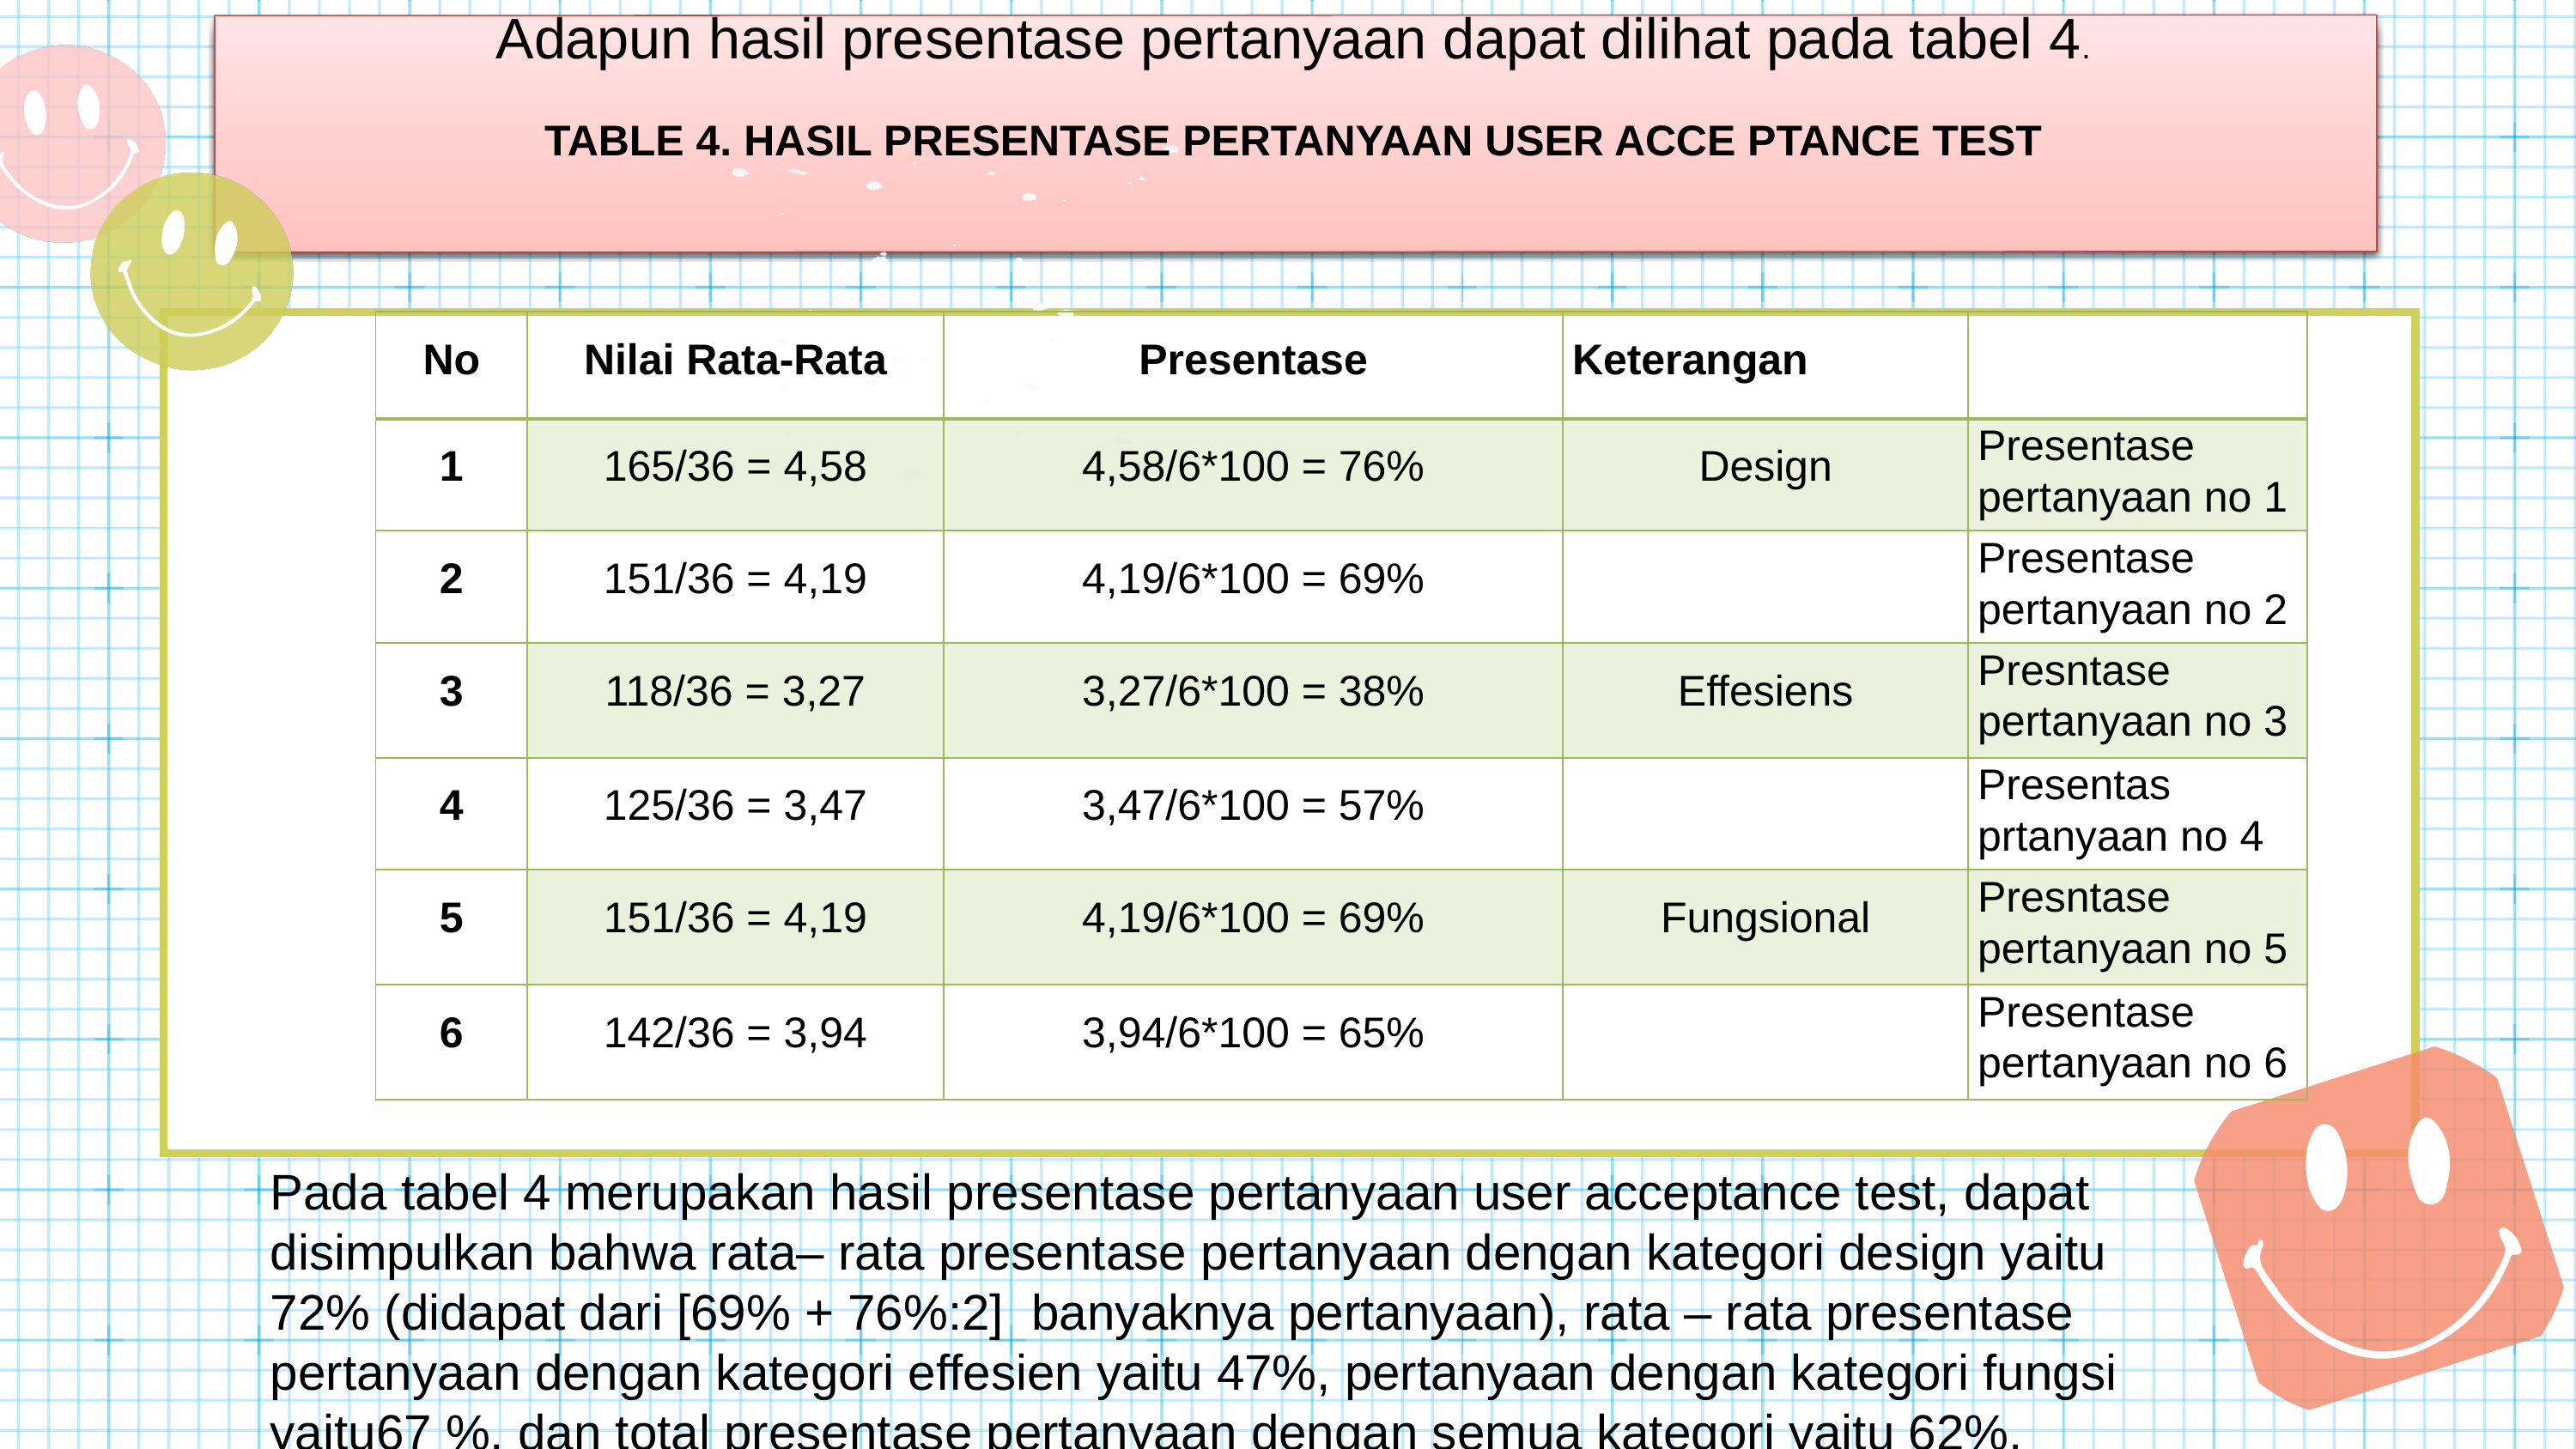

Adapun hasil presentase pertanyaan dapat dilihat pada tabel 4.

TABLE 4. HASIL PRESENTASE PERTANYAAN USER ACCE PTANCE TEST

| No | Nilai Rata-Rata | Presentase | Keterangan |  |
| --- | --- | --- | --- | --- |
| 1 | 165/36 = 4,58 | 4,58/6\*100 = 76% | Design | Presentase pertanyaan no 1 |
| 2 | 151/36 = 4,19 | 4,19/6\*100 = 69% |  | Presentase pertanyaan no 2 |
| 3 | 118/36 = 3,27 | 3,27/6\*100 = 38% | Effesiens | Presntase pertanyaan no 3 |
| 4 | 125/36 = 3,47 | 3,47/6\*100 = 57% |  | Presentas prtanyaan no 4 |
| 5 | 151/36 = 4,19 | 4,19/6\*100 = 69% | Fungsional | Presntase pertanyaan no 5 |
| 6 | 142/36 = 3,94 | 3,94/6\*100 = 65% |  | Presentase pertanyaan no 6 |

Pada tabel 4 merupakan hasil presentase pertanyaan user acceptance test, dapat disimpulkan bahwa rata– rata presentase pertanyaan dengan kategori design yaitu 72% (didapat dari [69% + 76%:2]  banyaknya pertanyaan), rata – rata presentase pertanyaan dengan kategori effesien yaitu 47%, pertanyaan dengan kategori fungsi yaitu67 %, dan total presentase pertanyaan dengan semua kategori yaitu 62%.